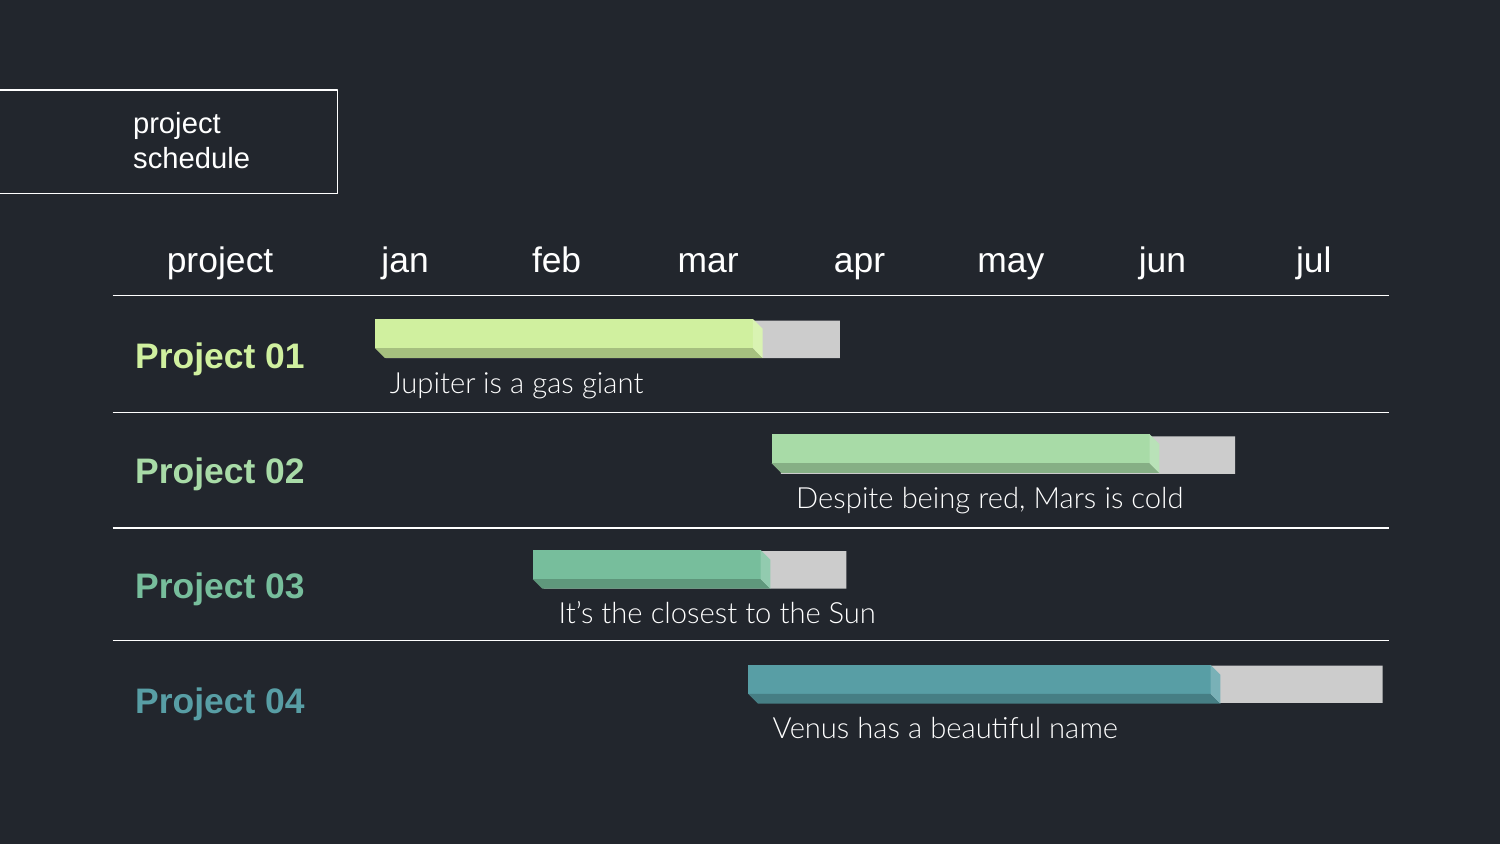

# project schedule
project
jan
feb
mar
apr
may
jun
jul
Project 01

Jupiter is a gas giant
Project 02

Despite being red, Mars is cold
Project 03

It’s the closest to the Sun
Project 04

Venus has a beautiful name